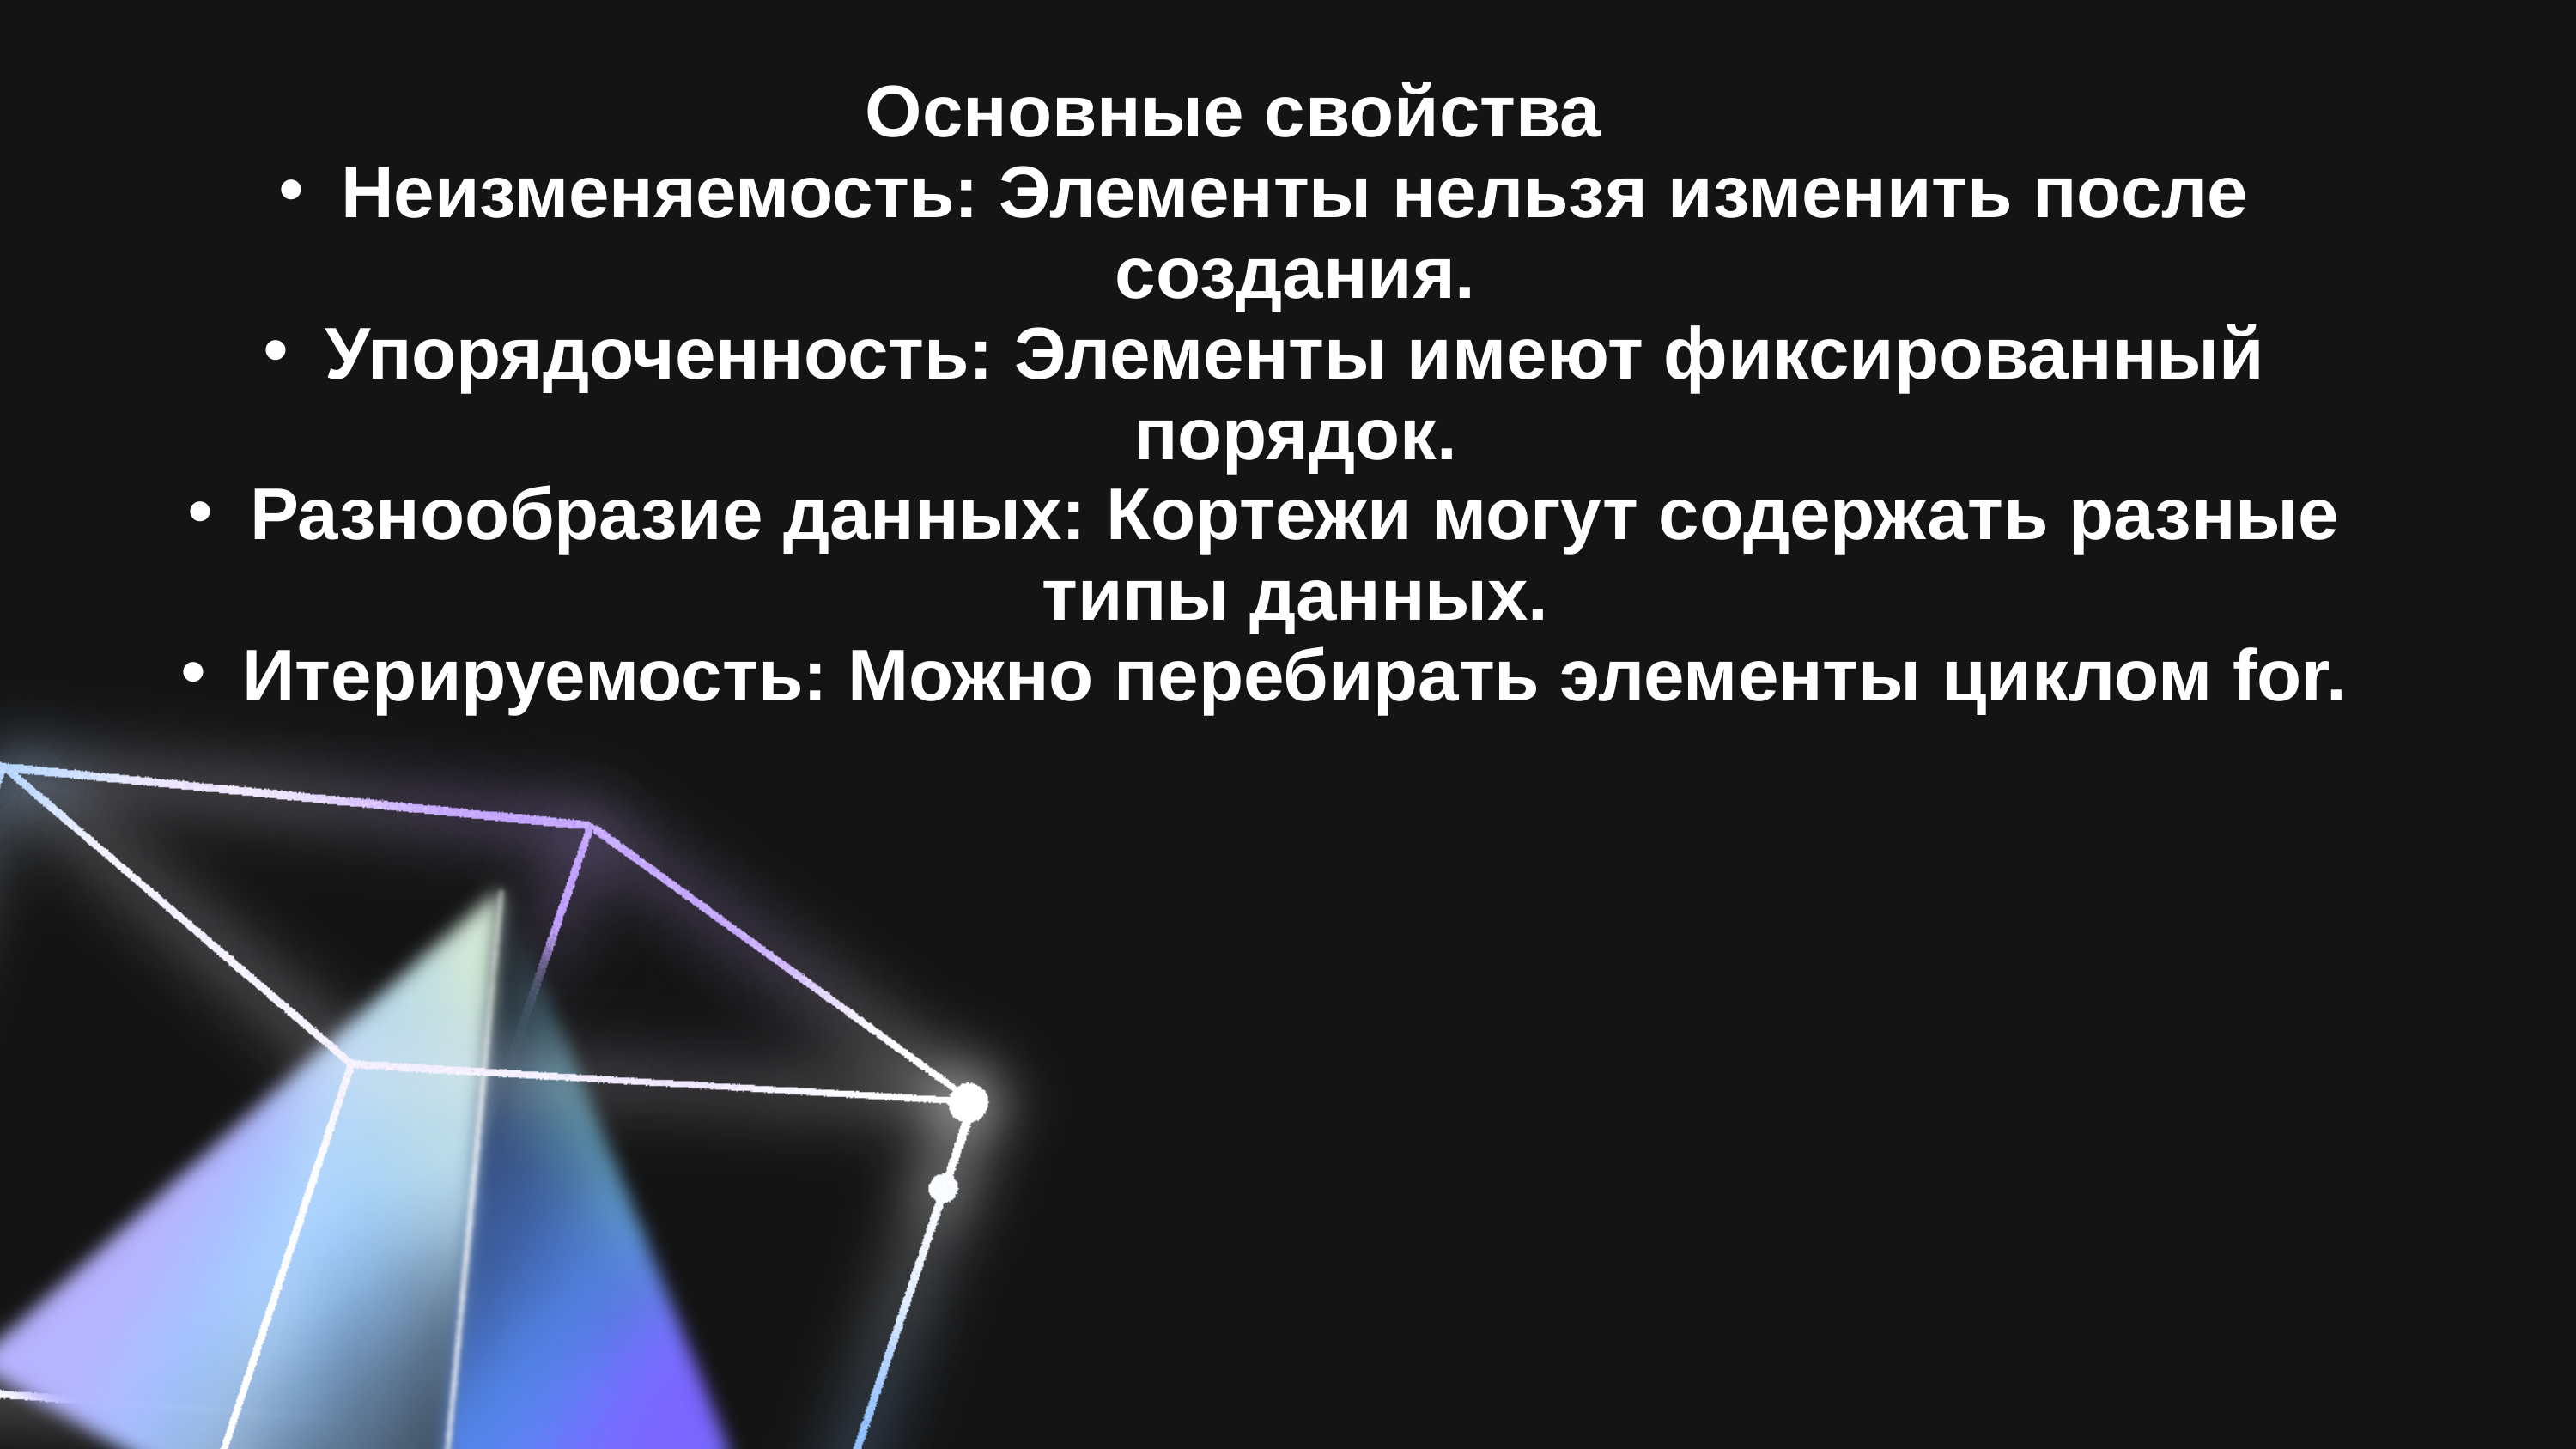

Основные свойства
Неизменяемость: Элементы нельзя изменить после создания.
Упорядоченность: Элементы имеют фиксированный порядок.
Разнообразие данных: Кортежи могут содержать разные типы данных.
Итерируемость: Можно перебирать элементы циклом for.